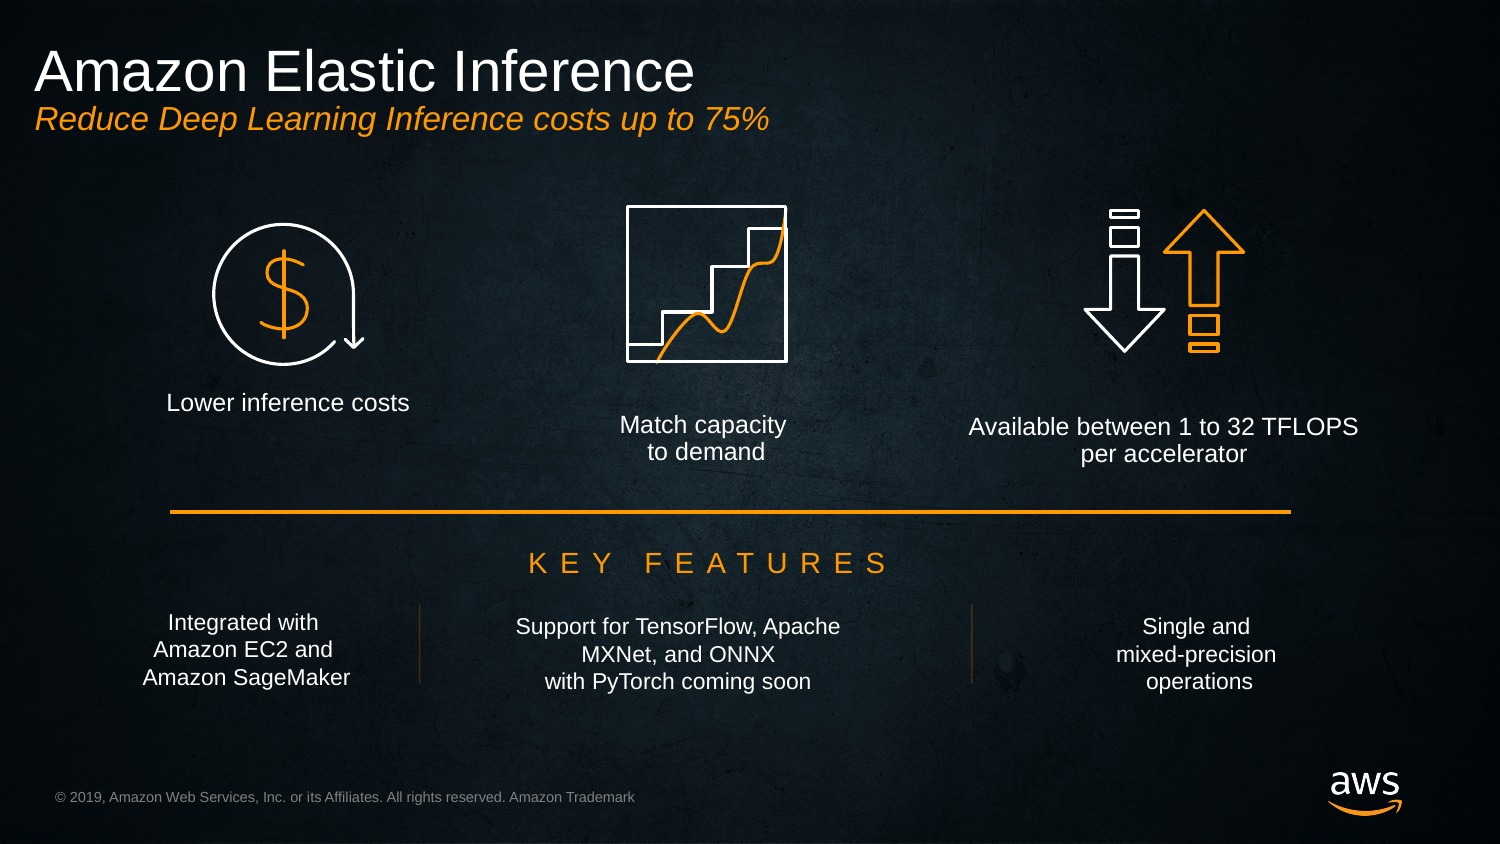

Amazon Elastic Inference
Reduce Deep Learning Inference costs up to 75%

Lower inference costs
Match capacity
to demand
Available between 1 to 32 TFLOPS per accelerator
KEY FEATURES
Support for TensorFlow, Apache MXNet, and ONNX
with PyTorch coming soon
Single and
mixed-precision
operations
Integrated with
Amazon EC2 and
Amazon SageMaker